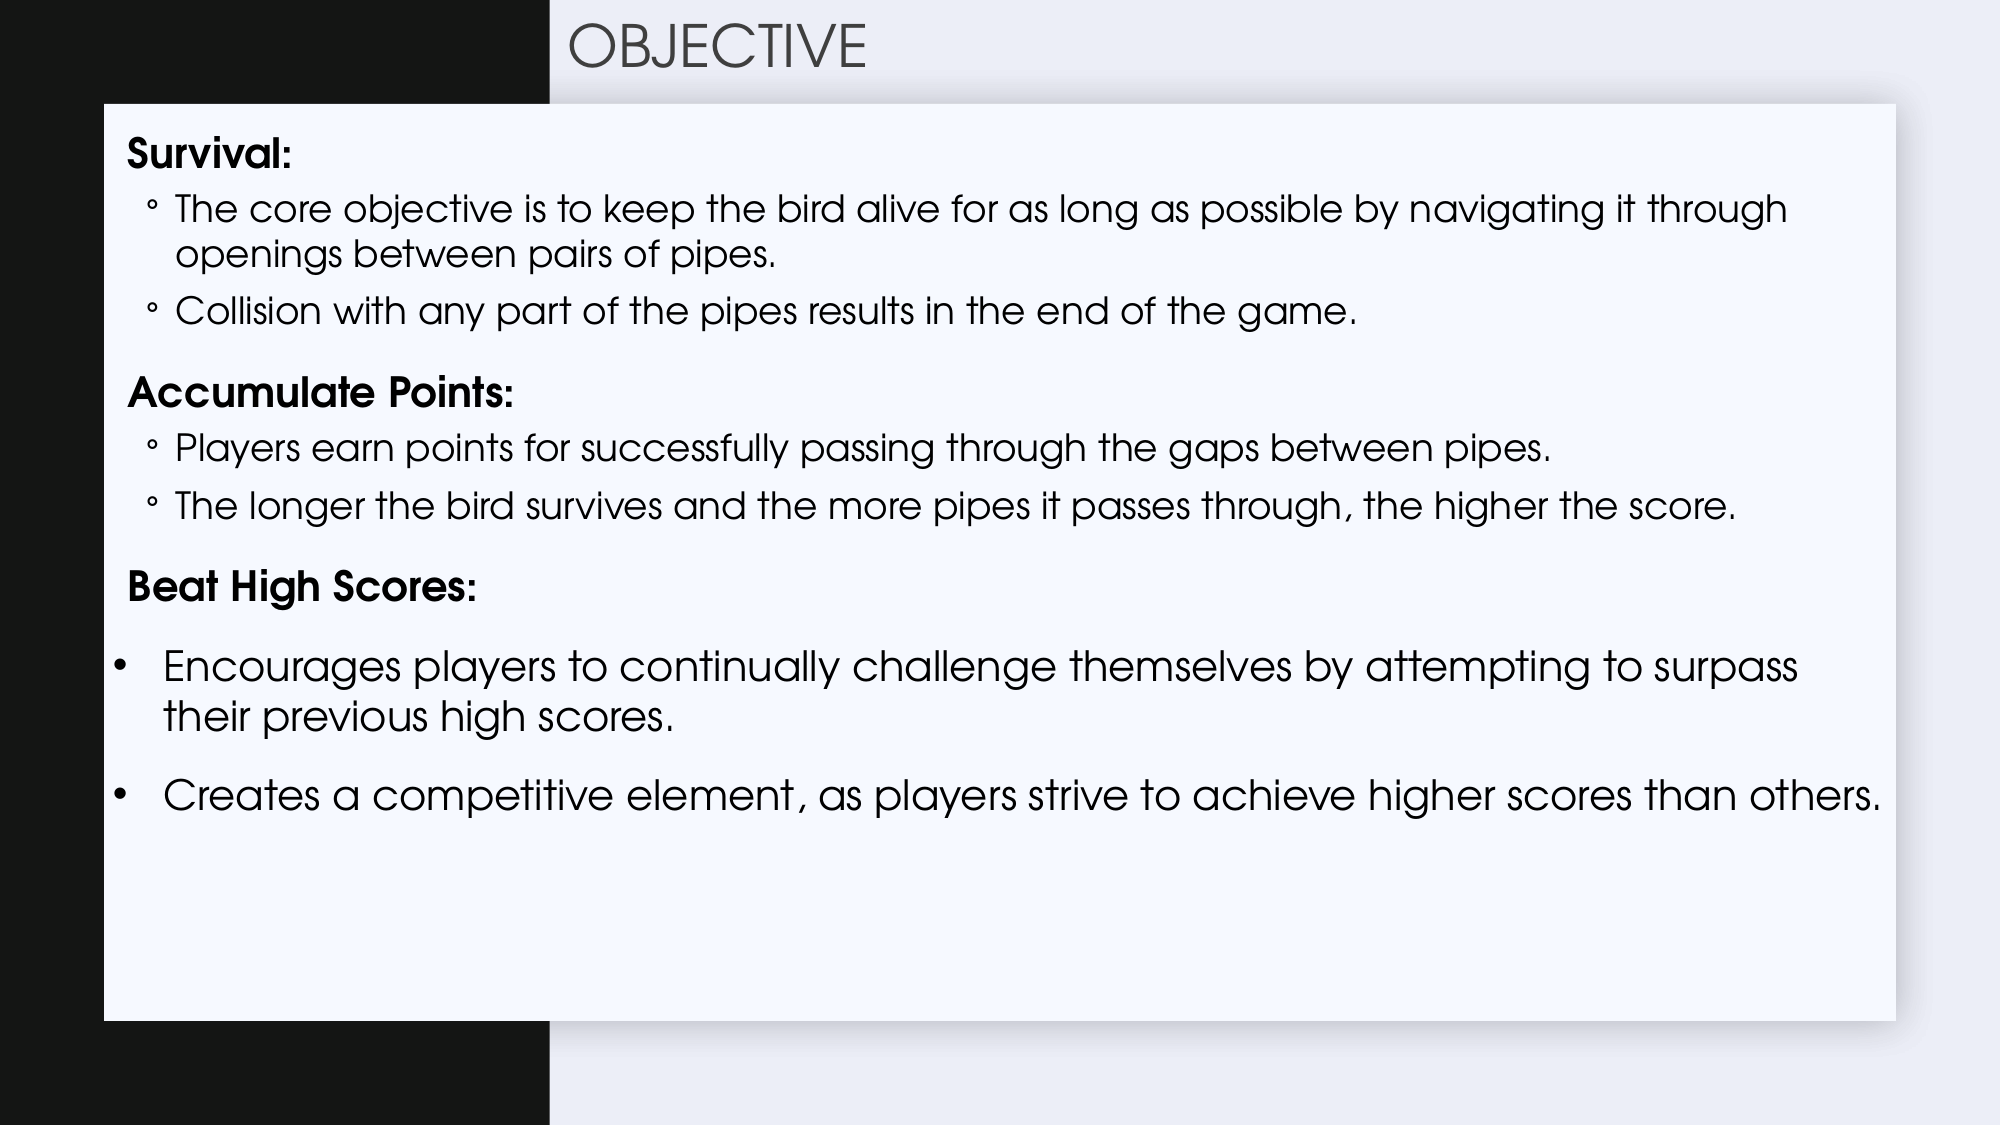

# OBJECTIVE
Survival:
The core objective is to keep the bird alive for as long as possible by navigating it through openings between pairs of pipes.
Collision with any part of the pipes results in the end of the game.
Accumulate Points:
Players earn points for successfully passing through the gaps between pipes.
The longer the bird survives and the more pipes it passes through, the higher the score.
Beat High Scores:
Encourages players to continually challenge themselves by attempting to surpass their previous high scores.
Creates a competitive element, as players strive to achieve higher scores than others.